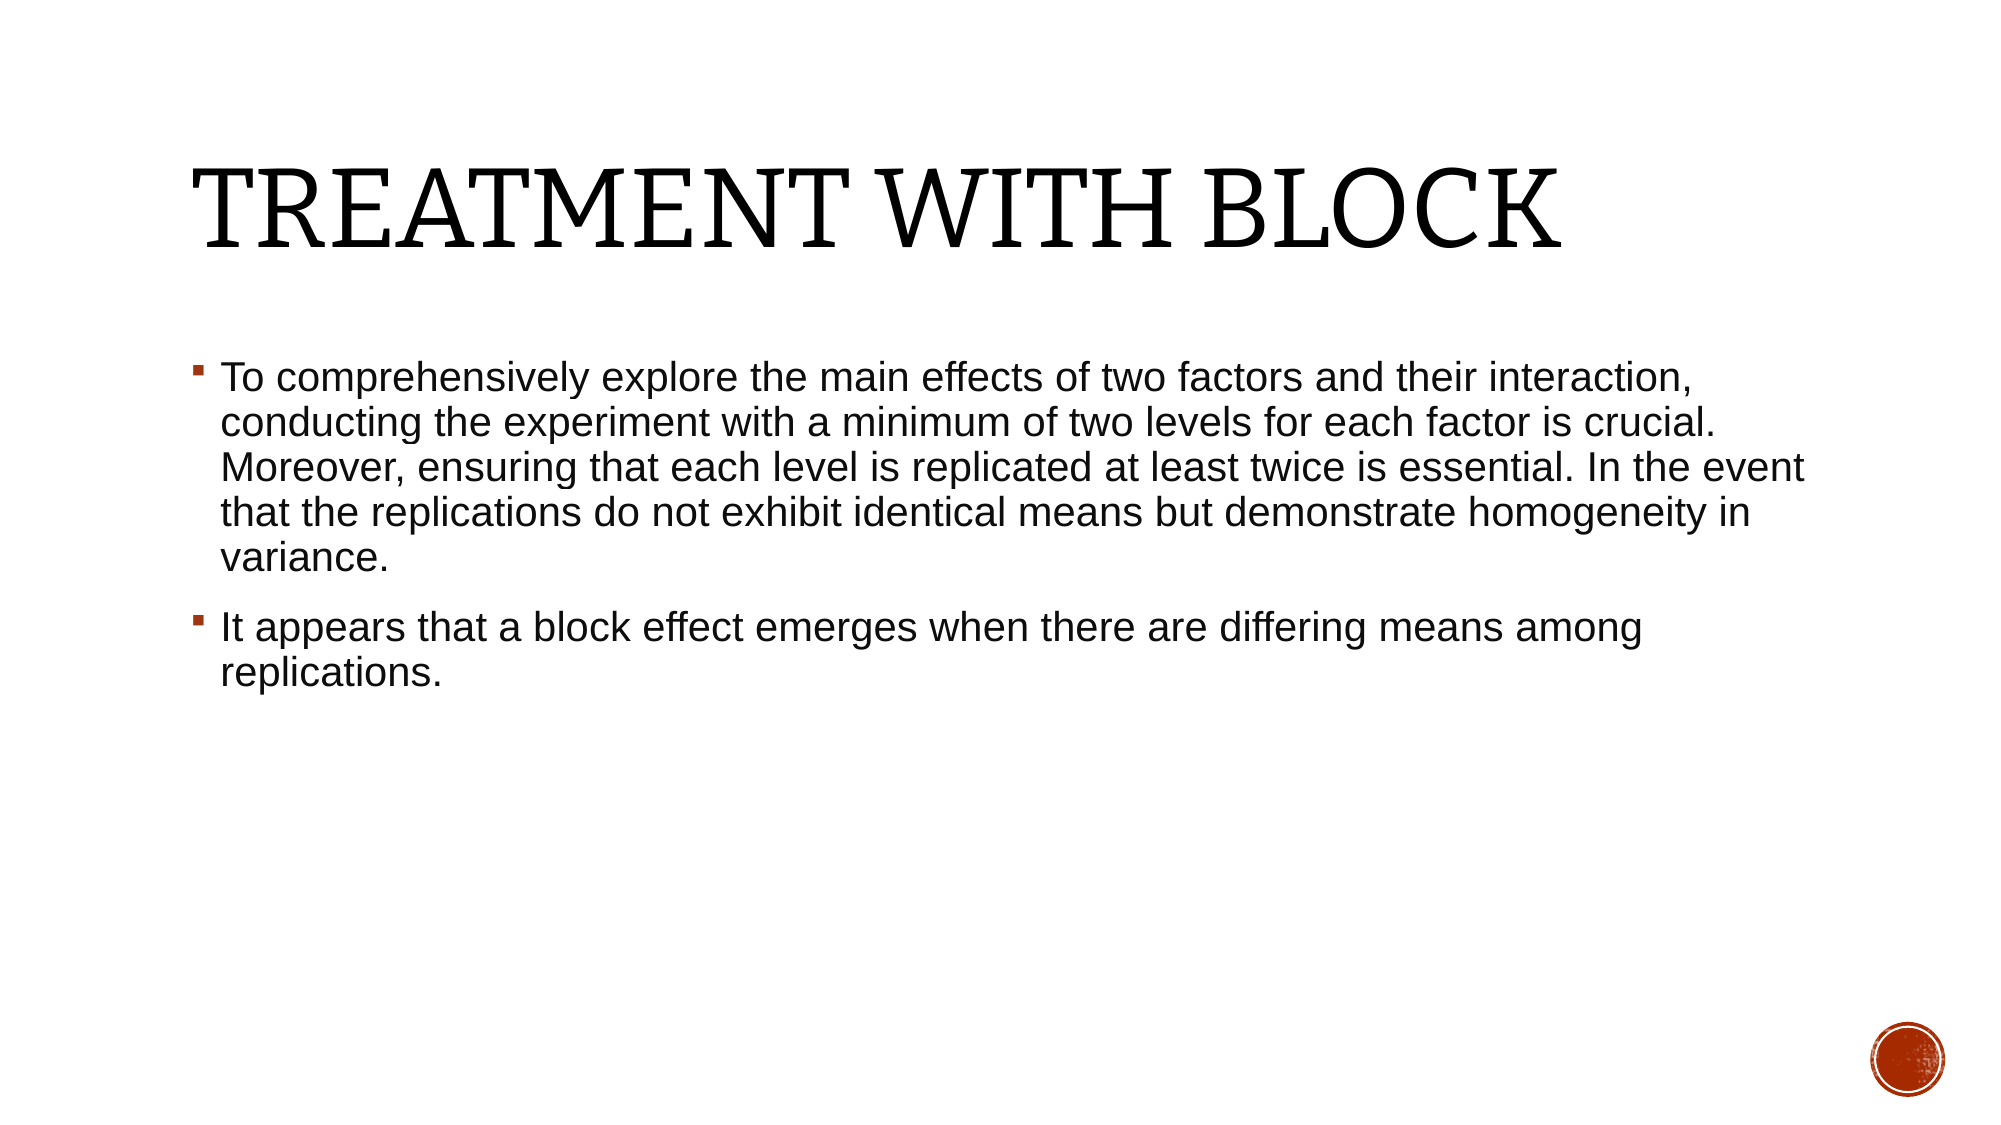

# Treatment with block
To comprehensively explore the main effects of two factors and their interaction, conducting the experiment with a minimum of two levels for each factor is crucial. Moreover, ensuring that each level is replicated at least twice is essential. In the event that the replications do not exhibit identical means but demonstrate homogeneity in variance.
It appears that a block effect emerges when there are differing means among replications.